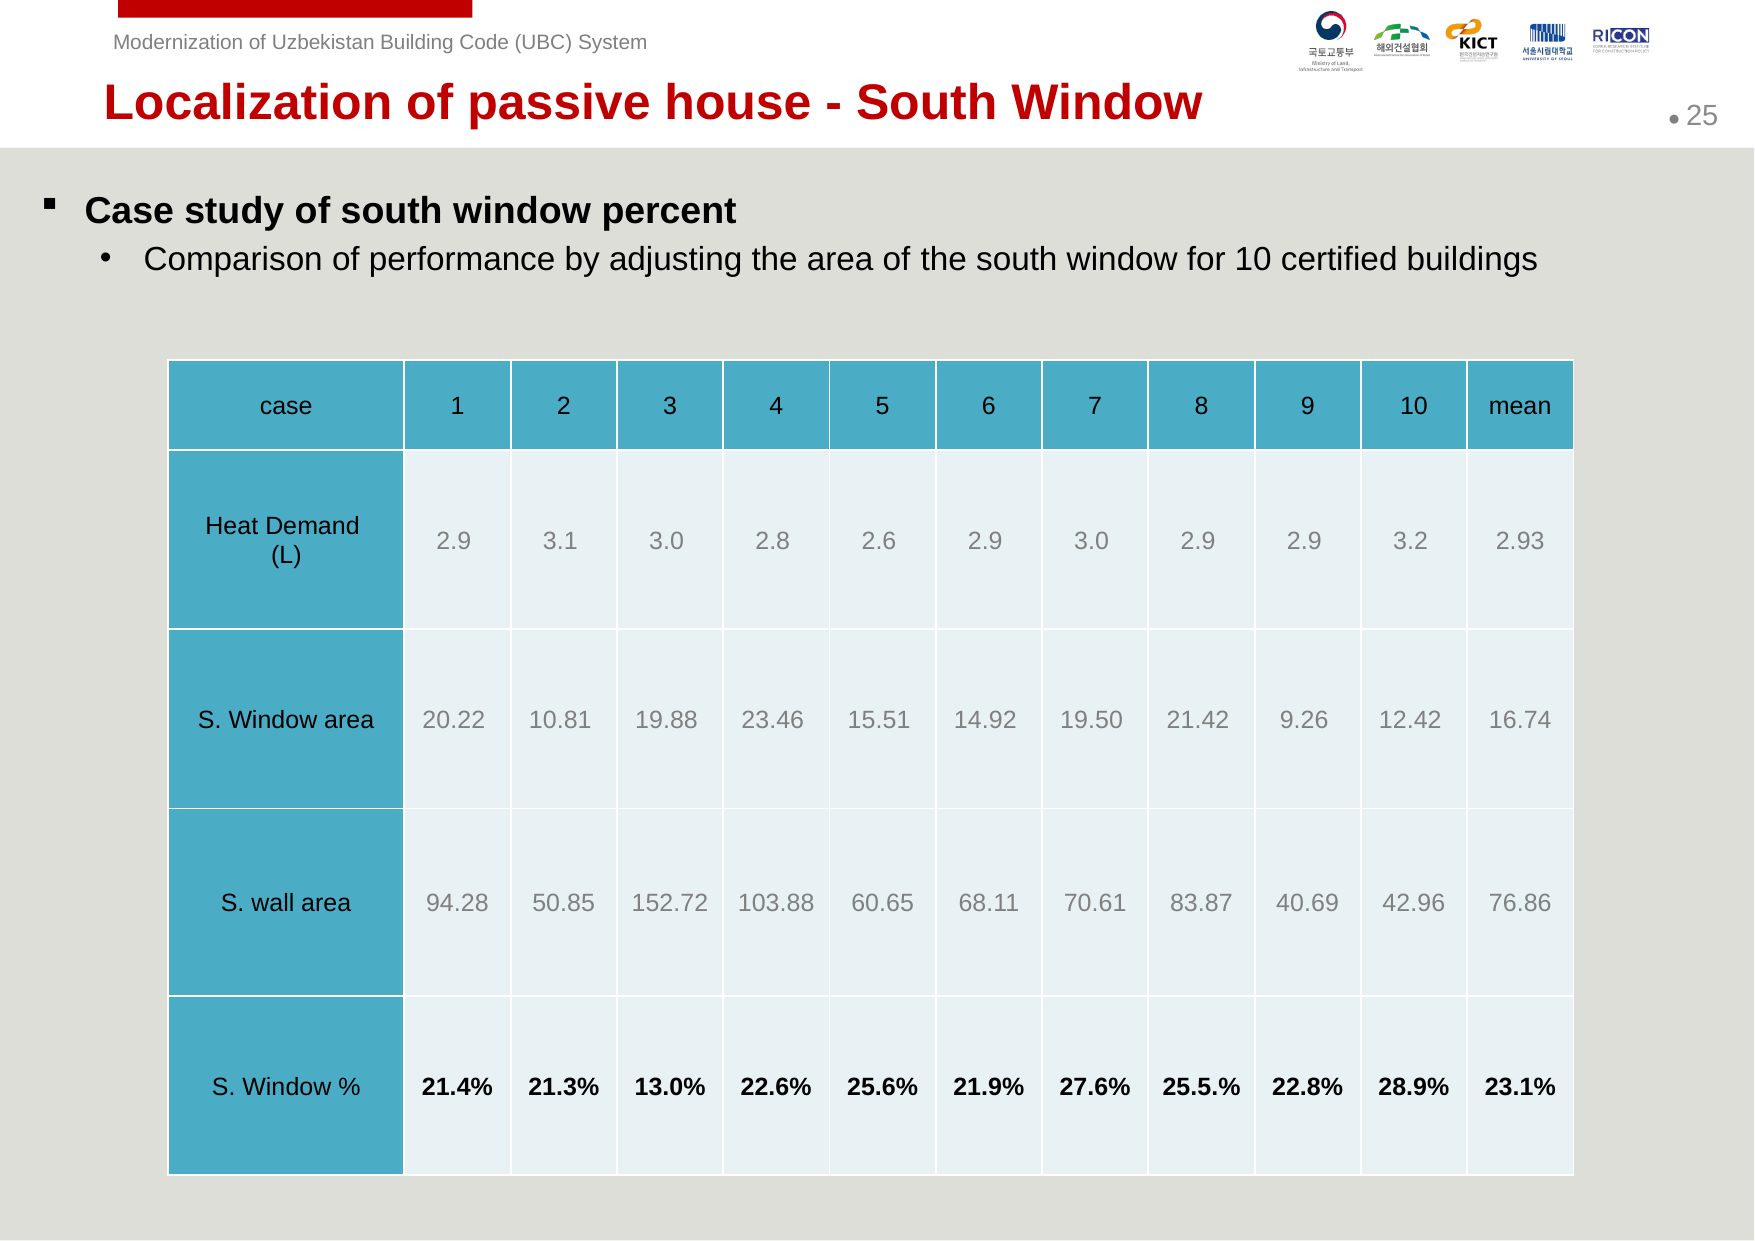

Localization of passive house - South Window
Case study of south window percent
Comparison of performance by adjusting the area of ​​the south window for 10 certified buildings
| case | 1 | 2 | 3 | 4 | 5 | 6 | 7 | 8 | 9 | 10 | mean |
| --- | --- | --- | --- | --- | --- | --- | --- | --- | --- | --- | --- |
| Heat Demand (L) | 2.9 | 3.1 | 3.0 | 2.8 | 2.6 | 2.9 | 3.0 | 2.9 | 2.9 | 3.2 | 2.93 |
| S. Window area | 20.22 | 10.81 | 19.88 | 23.46 | 15.51 | 14.92 | 19.50 | 21.42 | 9.26 | 12.42 | 16.74 |
| S. wall area | 94.28 | 50.85 | 152.72 | 103.88 | 60.65 | 68.11 | 70.61 | 83.87 | 40.69 | 42.96 | 76.86 |
| S. Window % | 21.4% | 21.3% | 13.0% | 22.6% | 25.6% | 21.9% | 27.6% | 25.5.% | 22.8% | 28.9% | 23.1% |